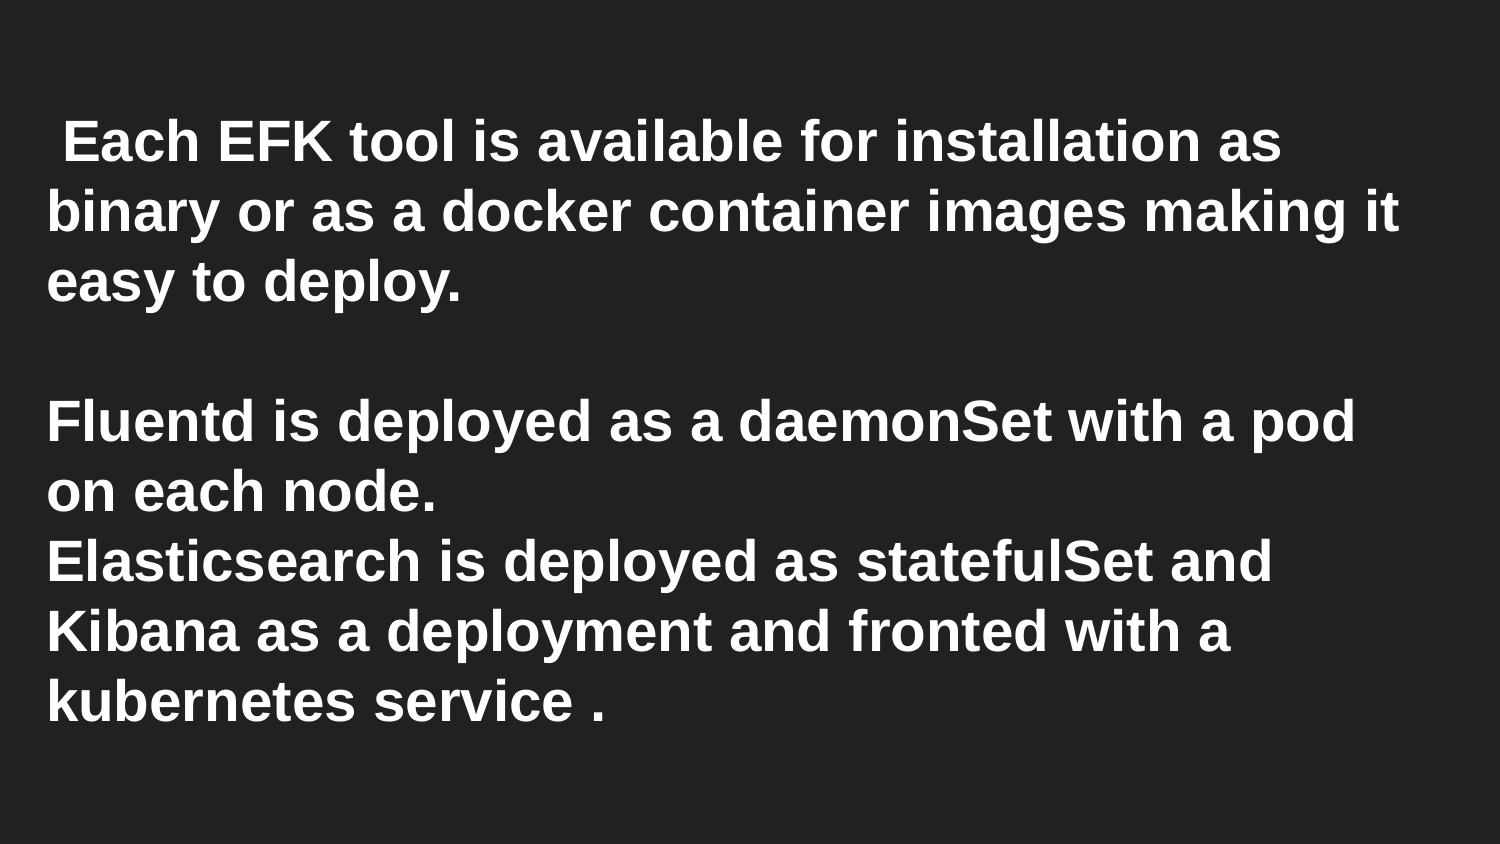

# Each EFK tool is available for installation as binary or as a docker container images making it easy to deploy.

Fluentd is deployed as a daemonSet with a pod on each node.
Elasticsearch is deployed as statefulSet and Kibana as a deployment and fronted with a kubernetes service .